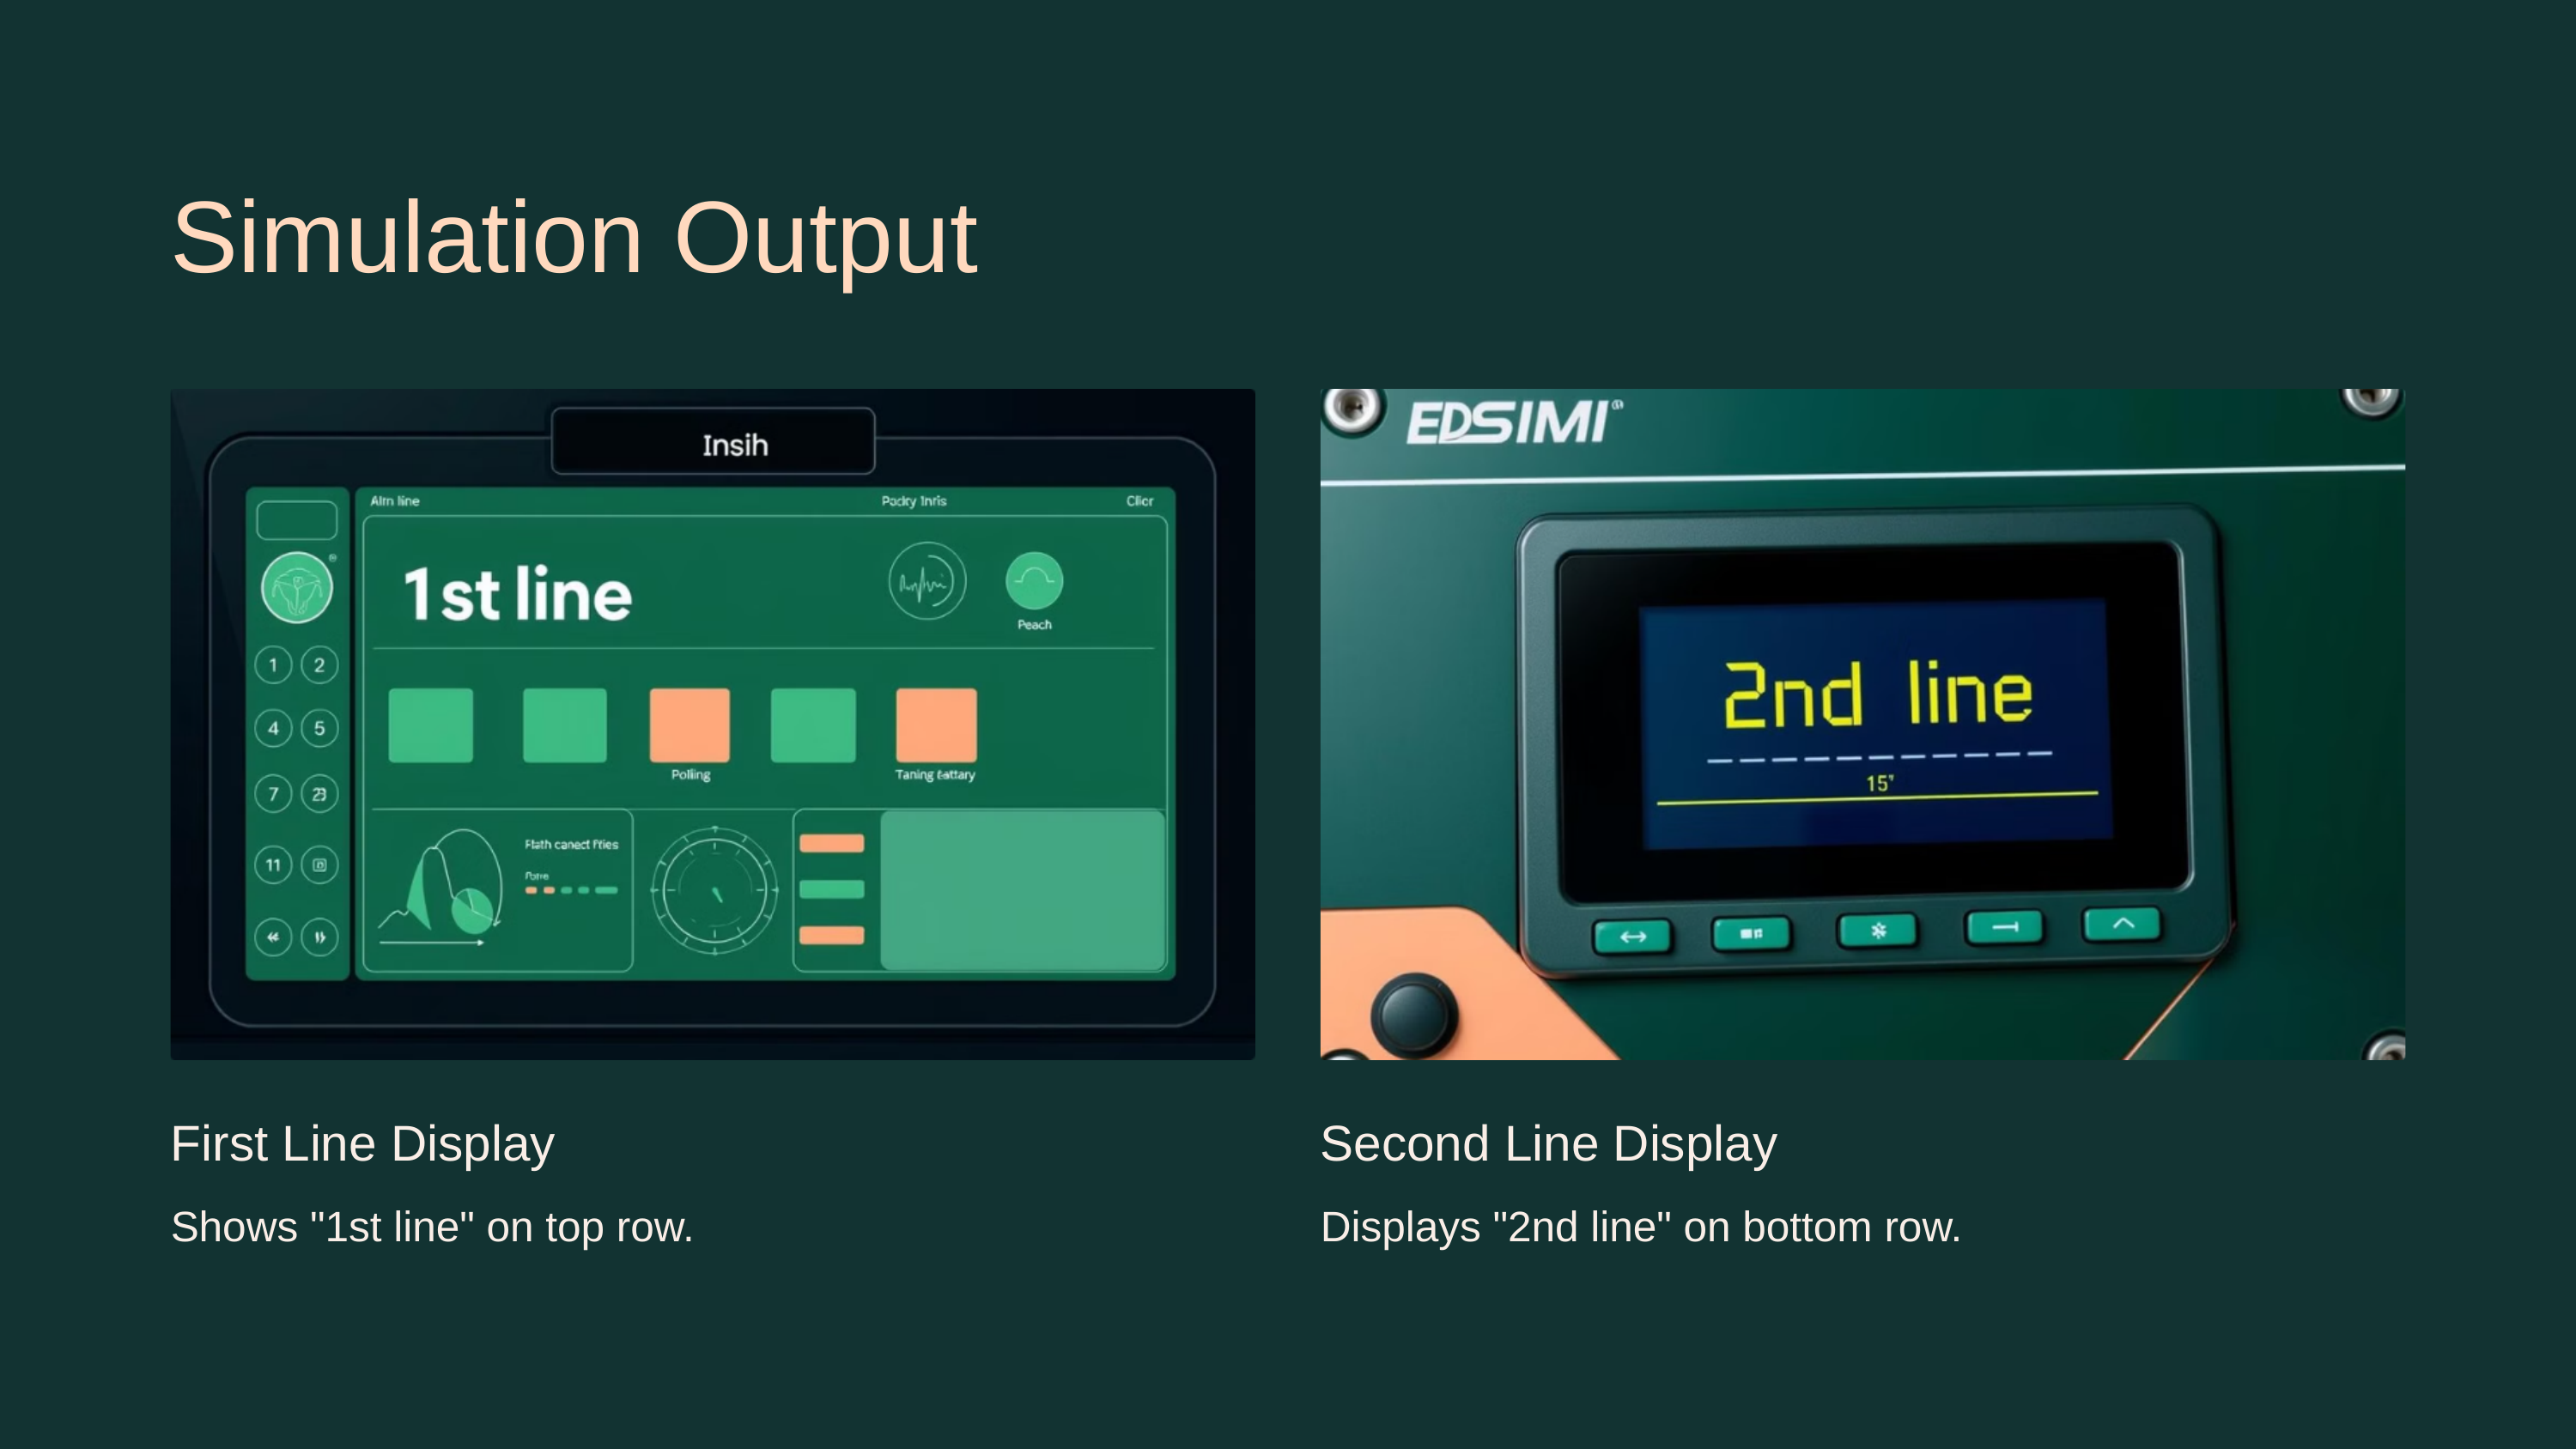

Simulation Output

First Line Display

Second Line Display

Shows "1st line" on top row.

Displays "2nd line" on bottom row.